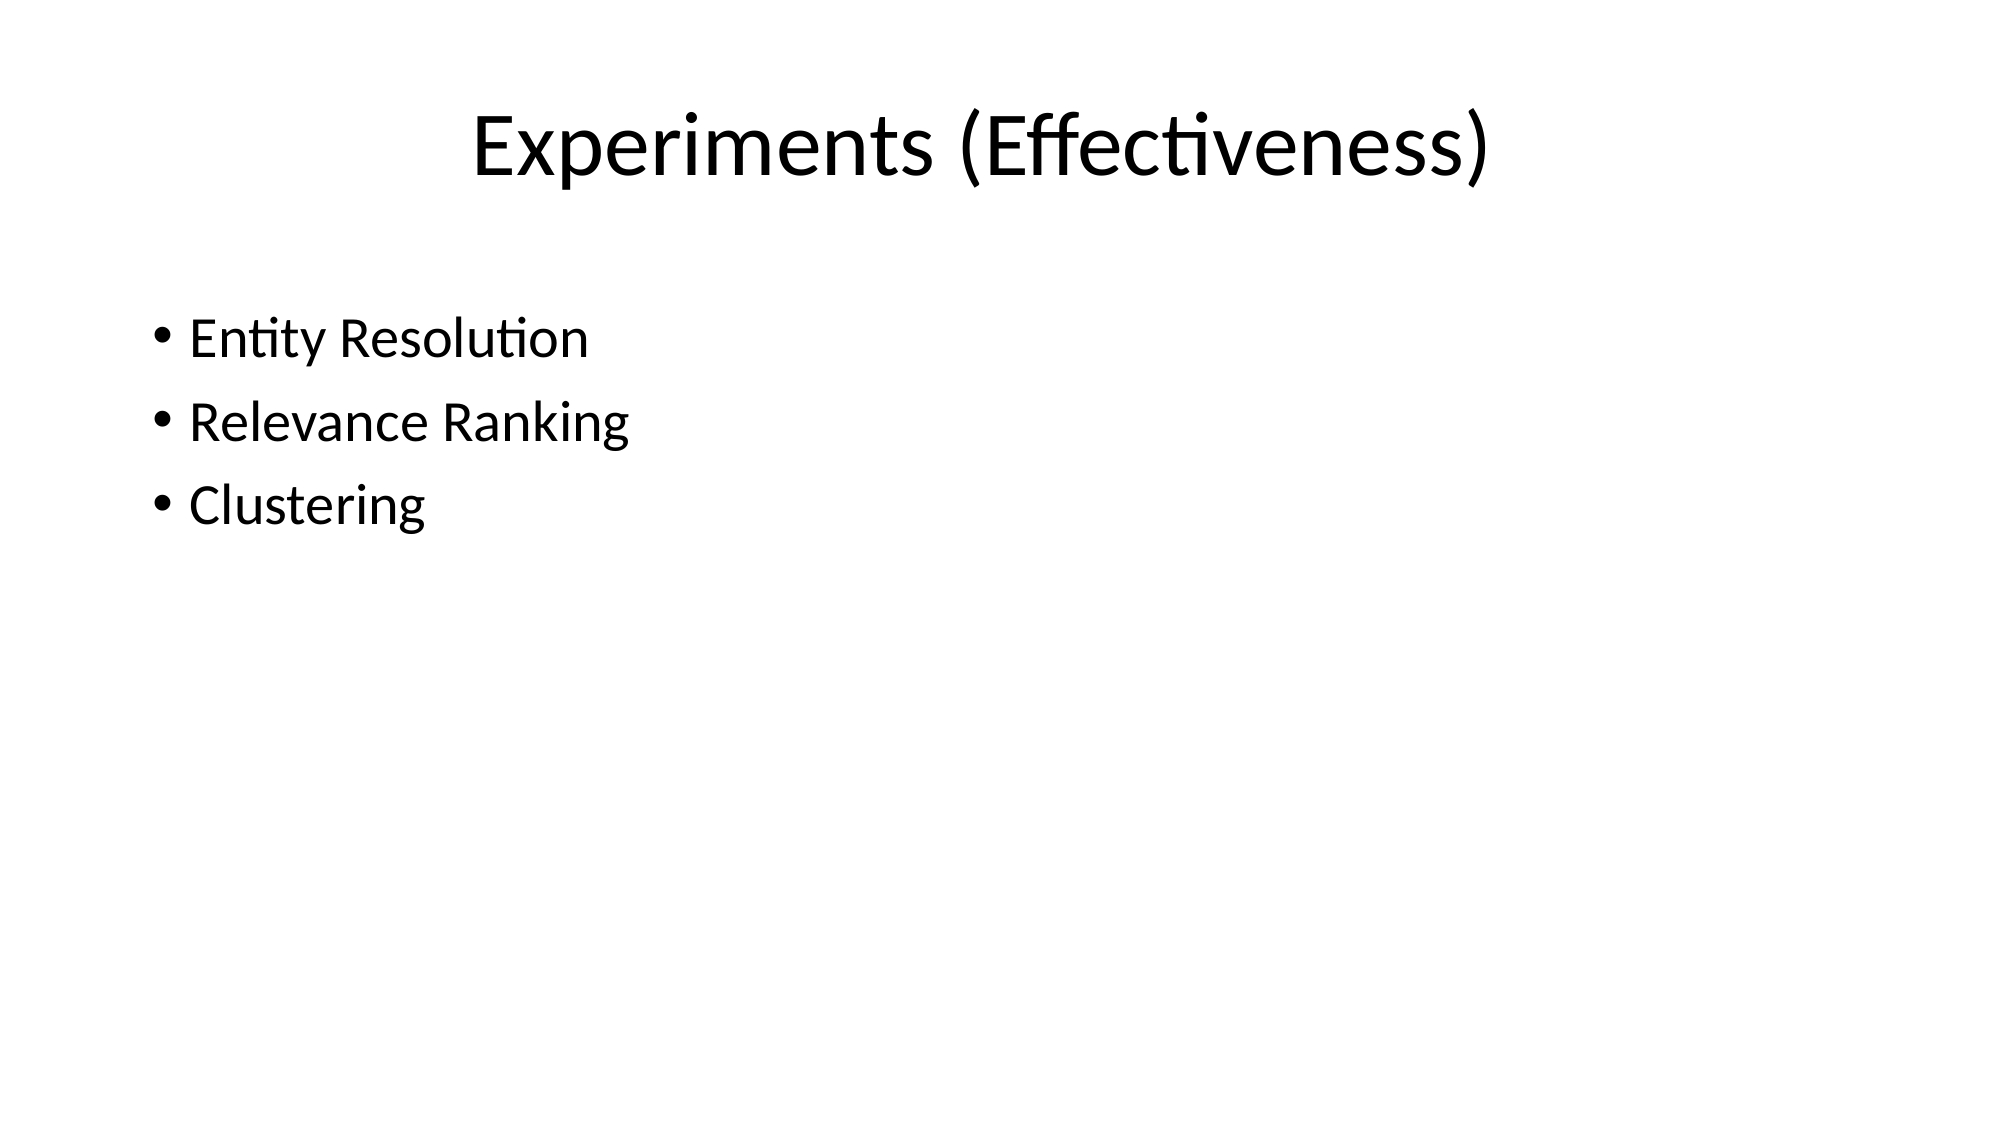

Experiments (Effectiveness)
Entity Resolution
Relevance Ranking
Clustering